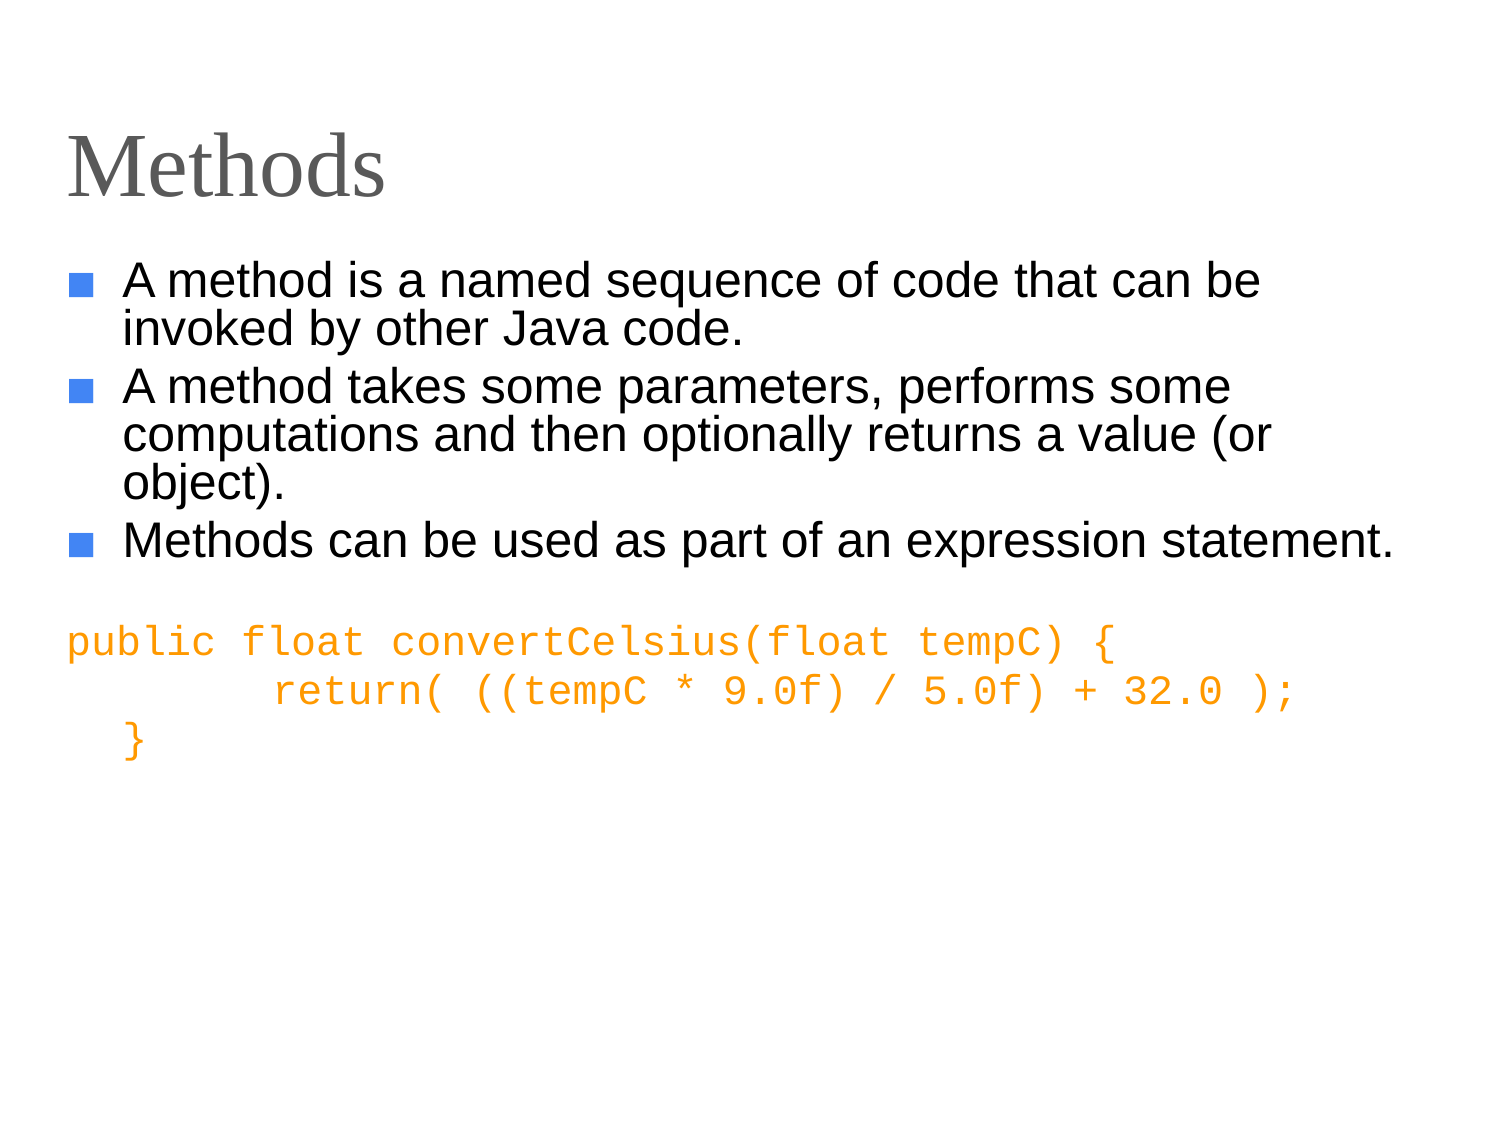

# Methods
A method is a named sequence of code that can be invoked by other Java code.
A method takes some parameters, performs some computations and then optionally returns a value (or object).
Methods can be used as part of an expression statement.

public float convertCelsius(float tempC) {
		return( ((tempC * 9.0f) / 5.0f) + 32.0 );
	}